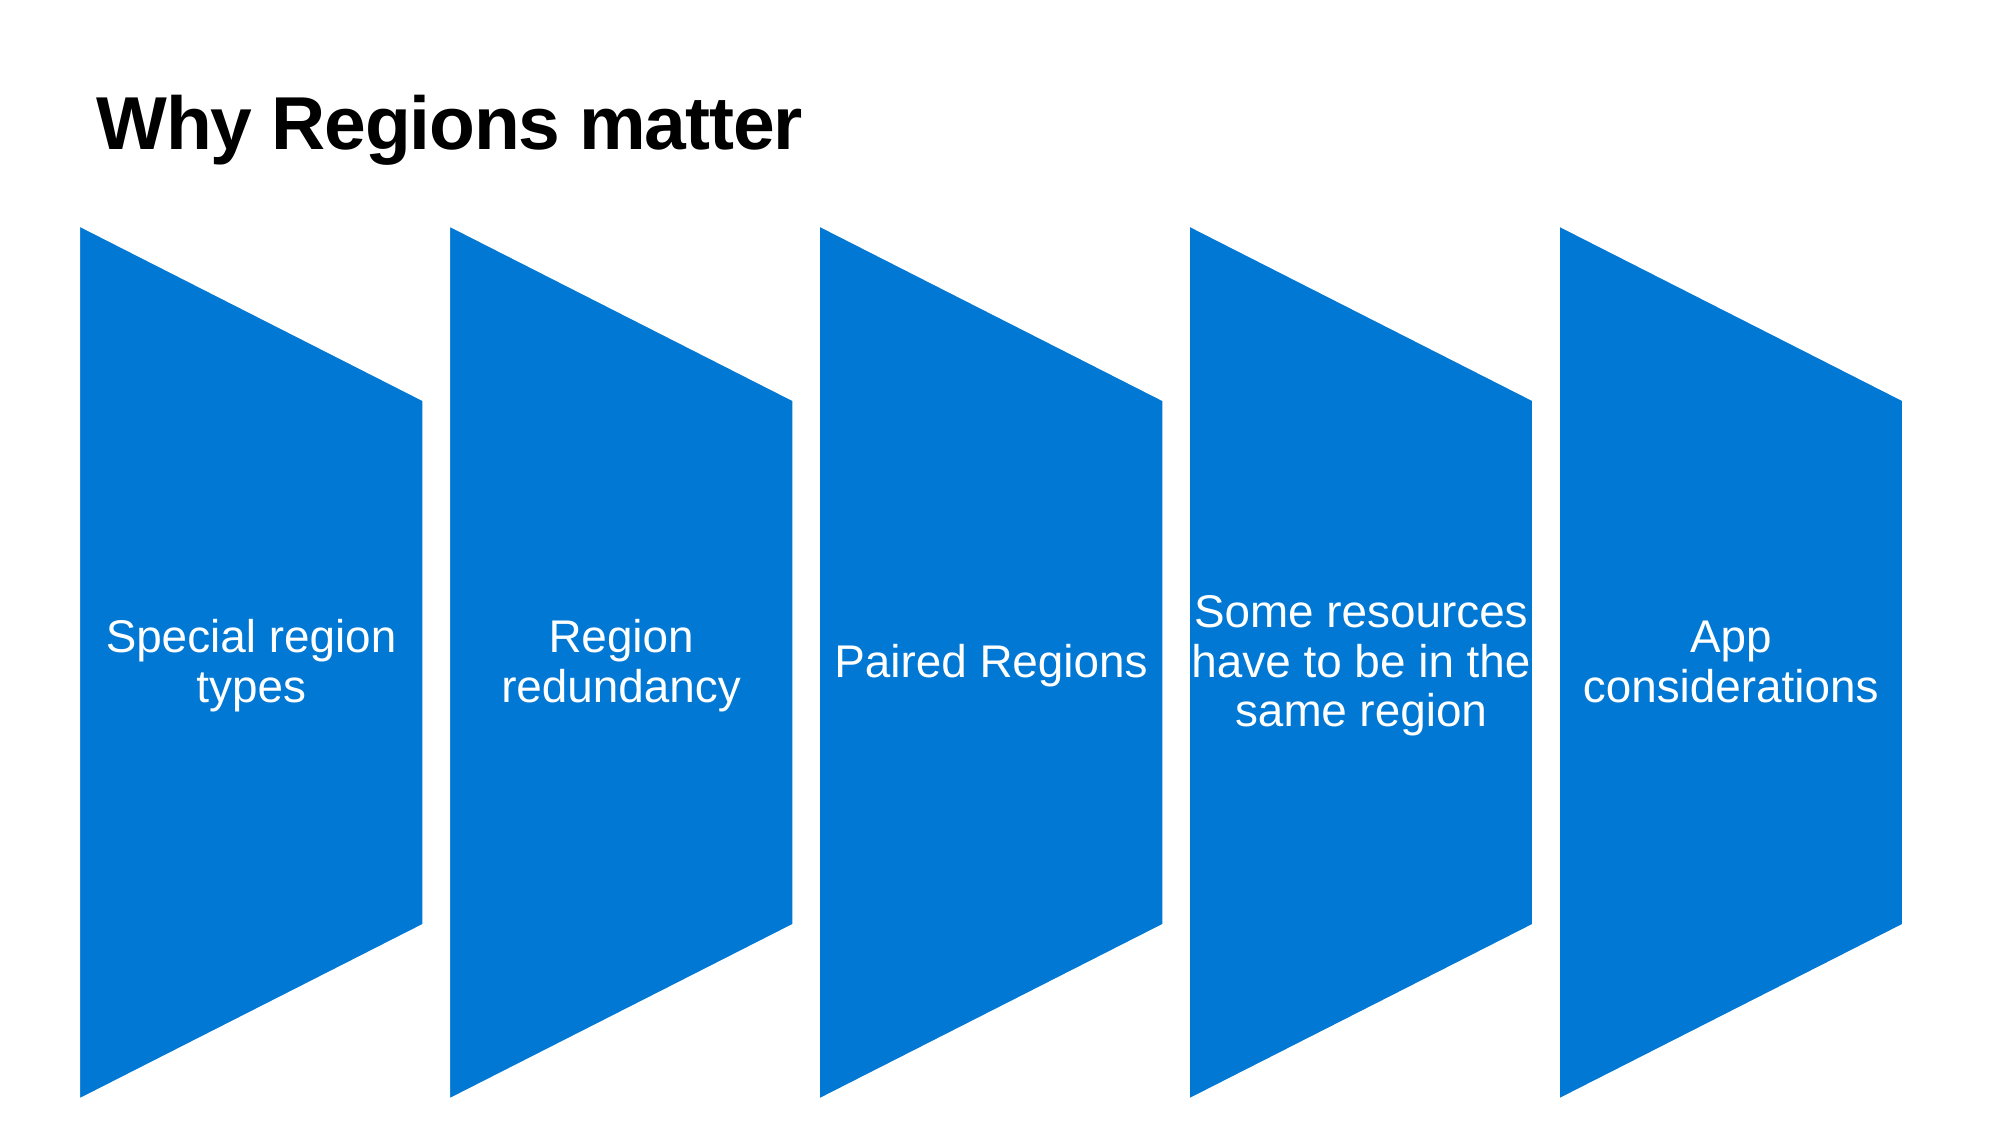

# Why Regions matter
Special region types
Region redundancy
Paired Regions
Some resources have to be in the same region
App considerations